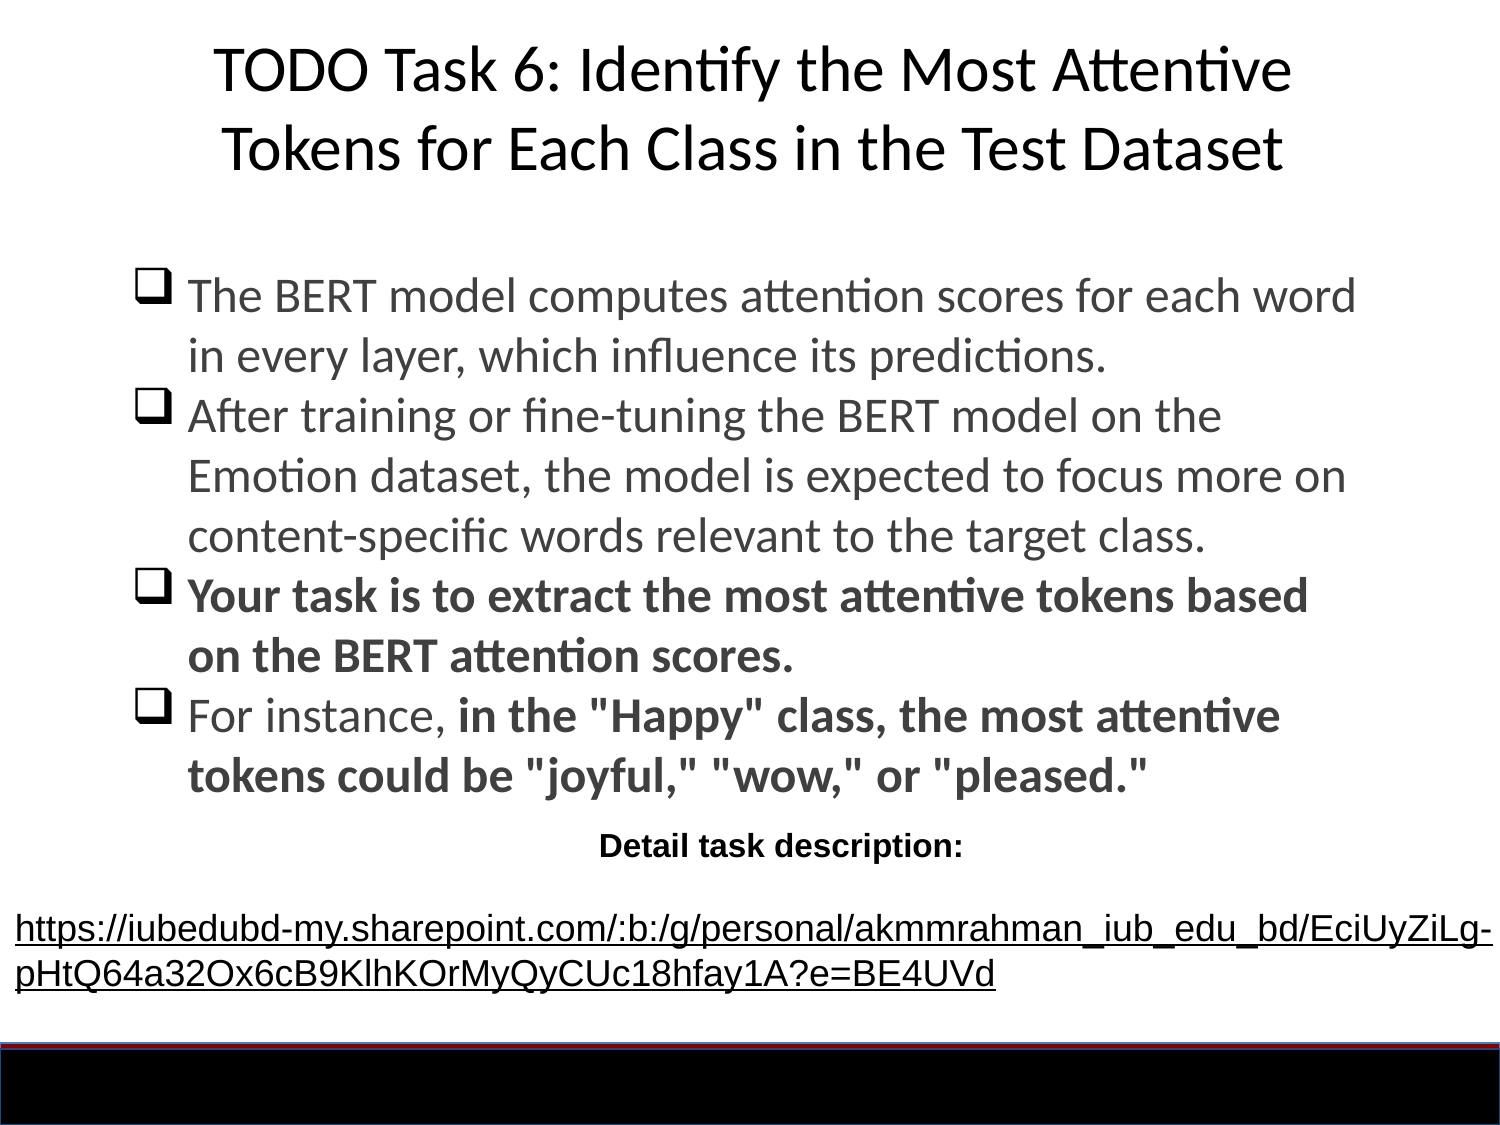

# TODO Task 6: Identify the Most Attentive Tokens for Each Class in the Test Dataset
The BERT model computes attention scores for each word in every layer, which influence its predictions.
After training or fine-tuning the BERT model on the Emotion dataset, the model is expected to focus more on content-specific words relevant to the target class.
Your task is to extract the most attentive tokens based on the BERT attention scores.
For instance, in the "Happy" class, the most attentive tokens could be "joyful," "wow," or "pleased."
Detail task description:

https://iubedubd-my.sharepoint.com/:b:/g/personal/akmmrahman_iub_edu_bd/EciUyZiLg-pHtQ64a32Ox6cB9KlhKOrMyQyCUc18hfay1A?e=BE4UVd